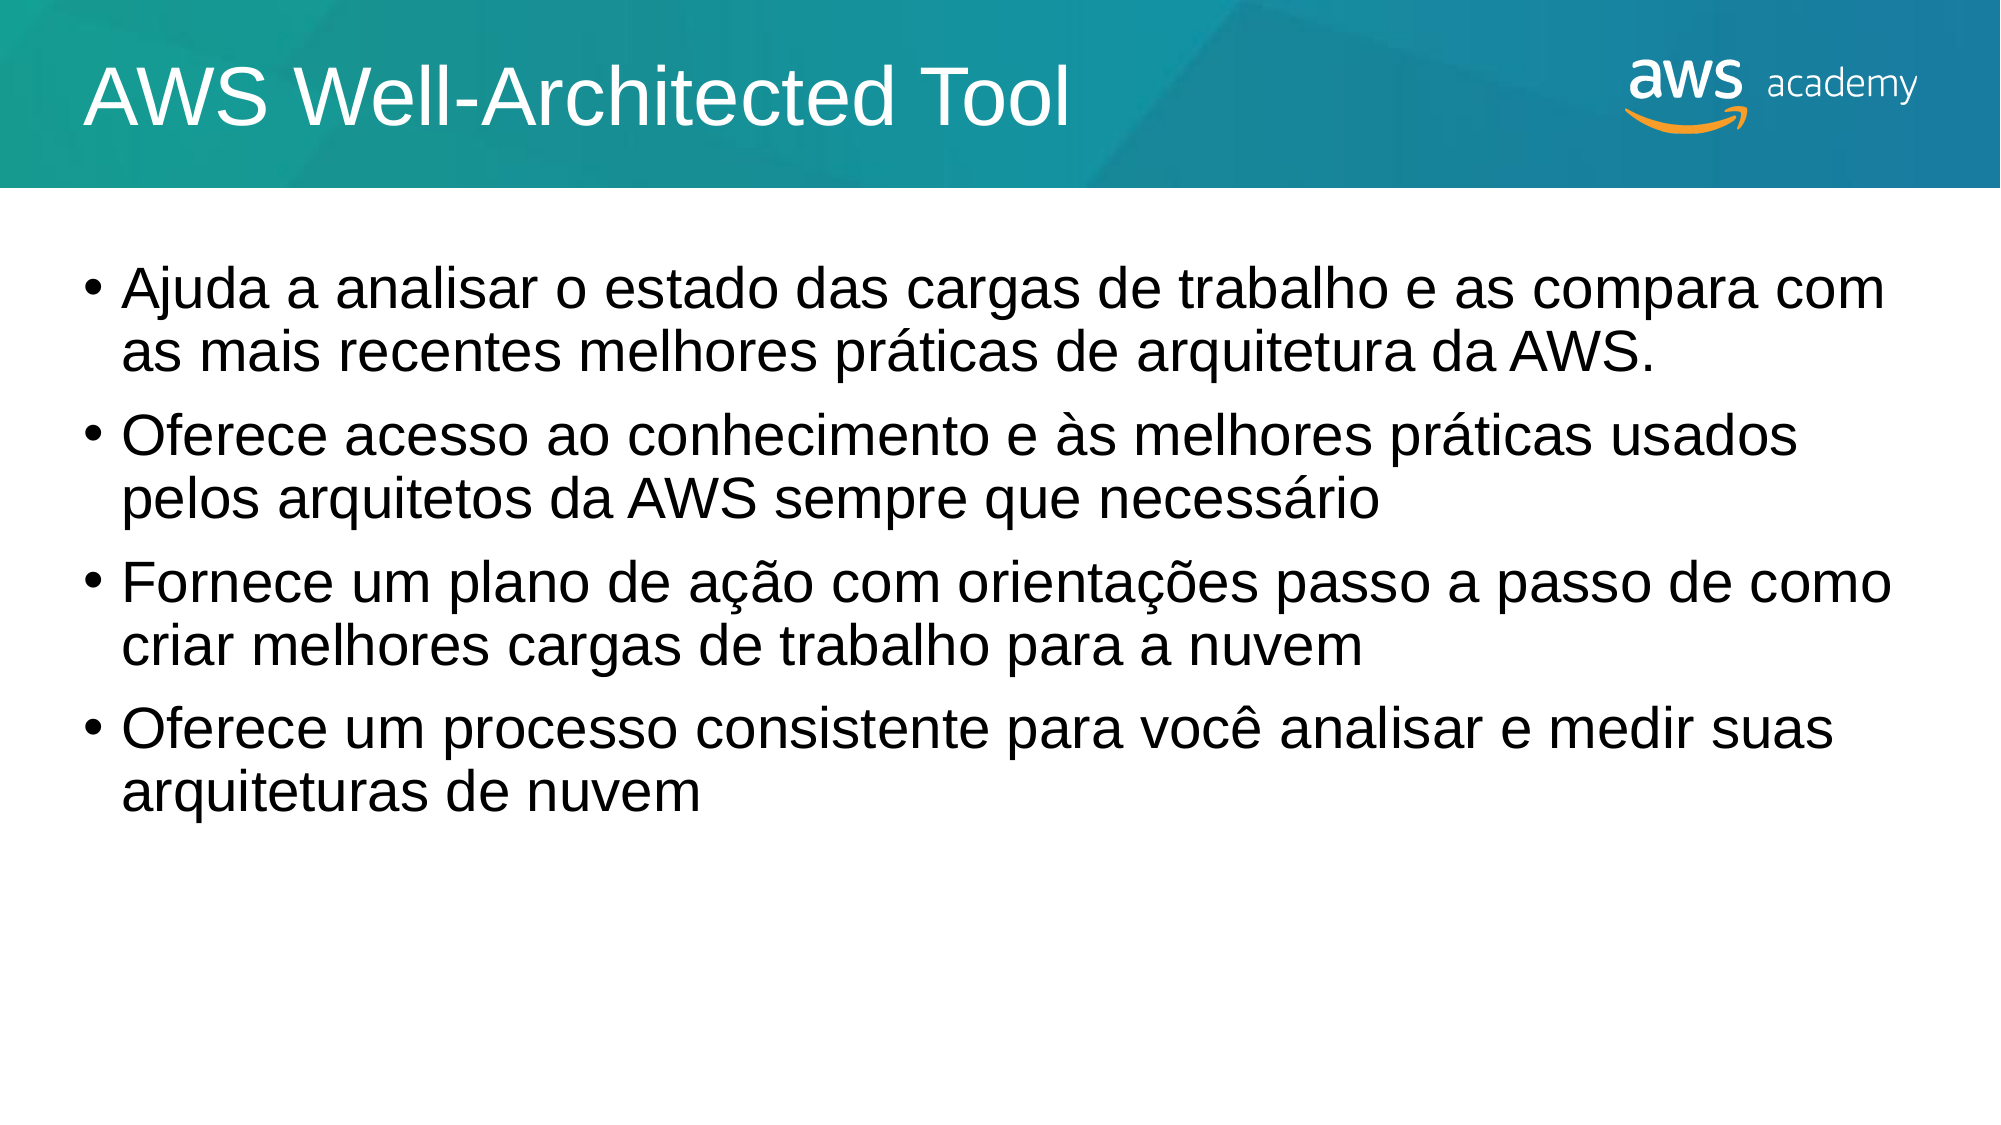

# AWS Well-Architected Tool
Ajuda a analisar o estado das cargas de trabalho e as compara com as mais recentes melhores práticas de arquitetura da AWS.
Oferece acesso ao conhecimento e às melhores práticas usados pelos arquitetos da AWS sempre que necessário
Fornece um plano de ação com orientações passo a passo de como criar melhores cargas de trabalho para a nuvem
Oferece um processo consistente para você analisar e medir suas arquiteturas de nuvem